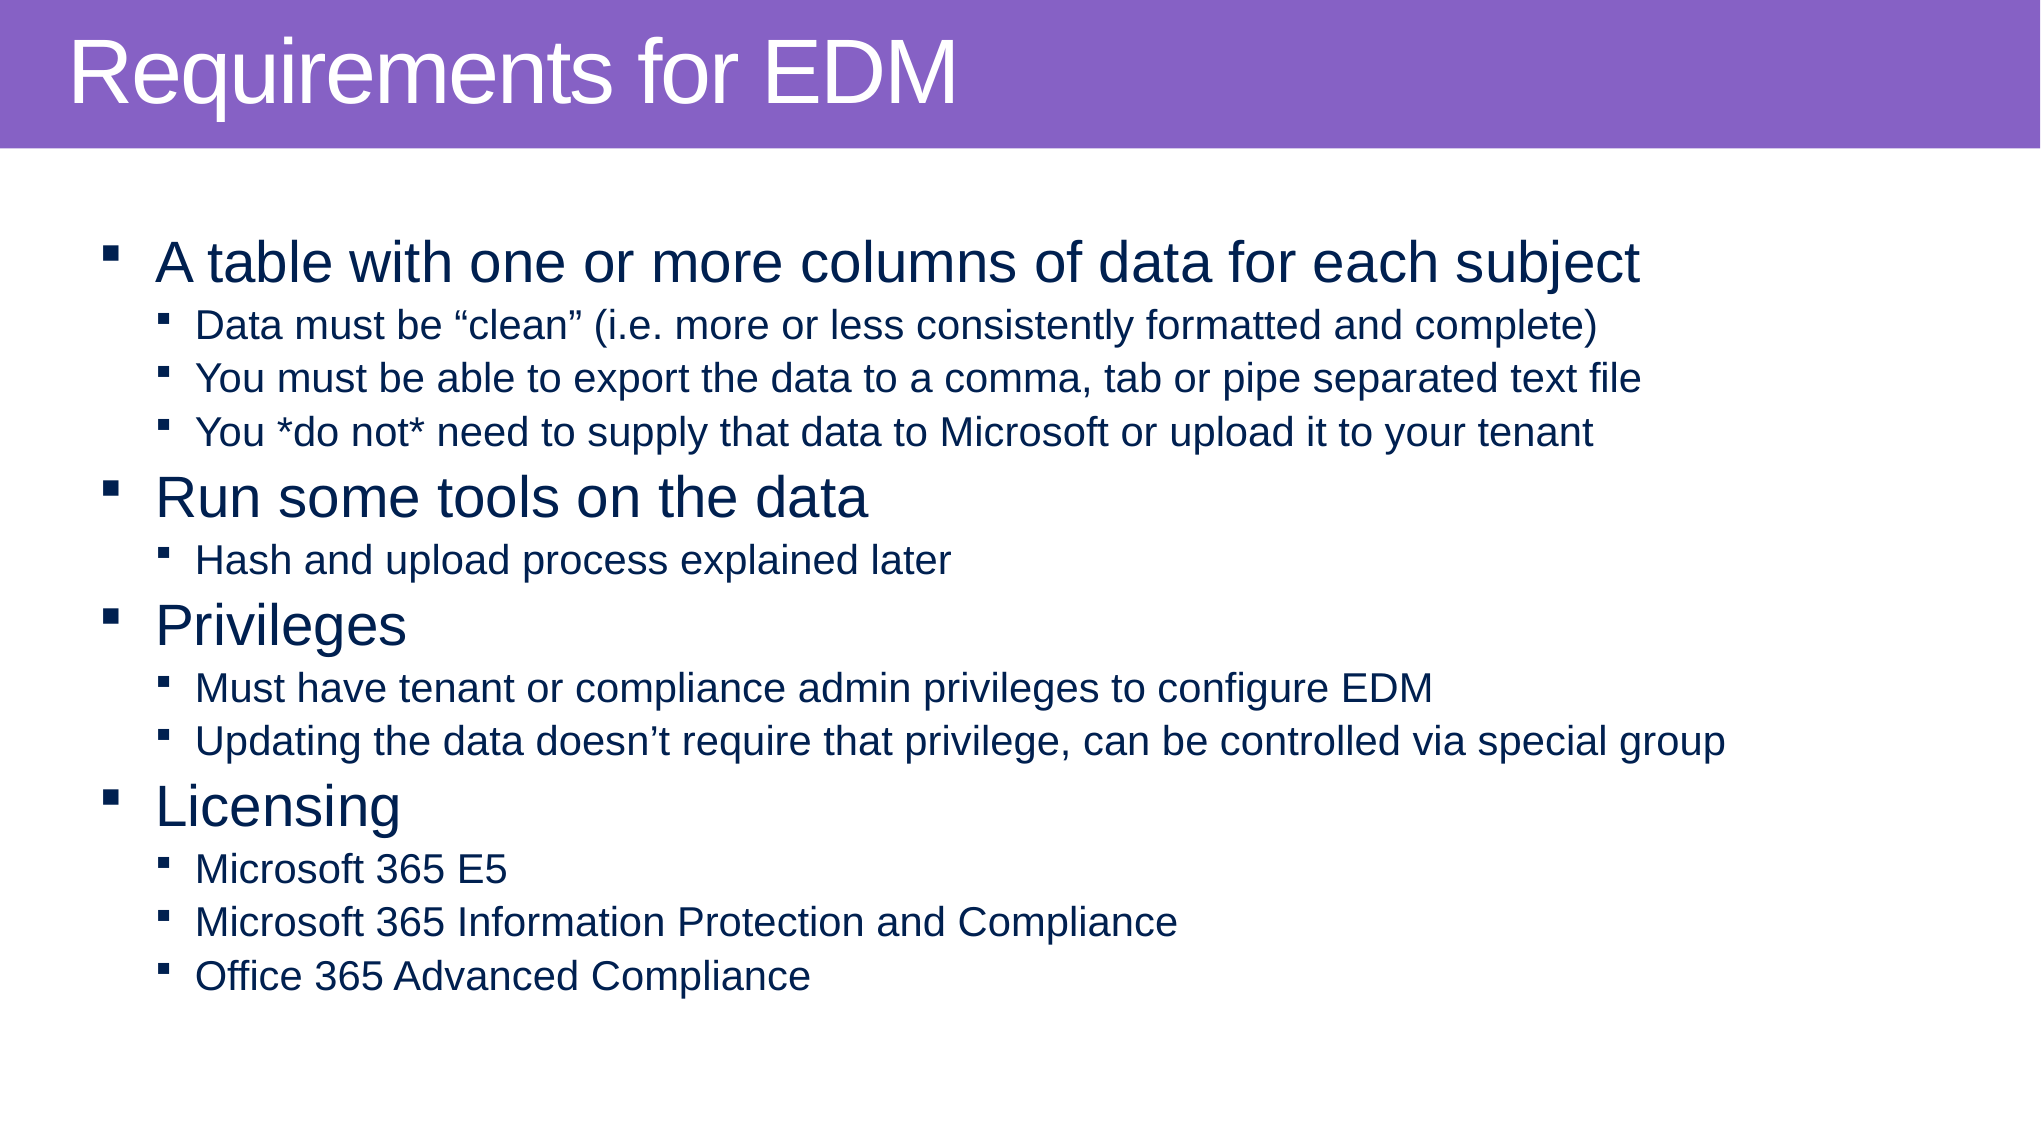

# Requirements for EDM
A table with one or more columns of data for each subject
Data must be “clean” (i.e. more or less consistently formatted and complete)
You must be able to export the data to a comma, tab or pipe separated text file
You *do not* need to supply that data to Microsoft or upload it to your tenant
Run some tools on the data
Hash and upload process explained later
Privileges
Must have tenant or compliance admin privileges to configure EDM
Updating the data doesn’t require that privilege, can be controlled via special group
Licensing
Microsoft 365 E5
Microsoft 365 Information Protection and Compliance
Office 365 Advanced Compliance